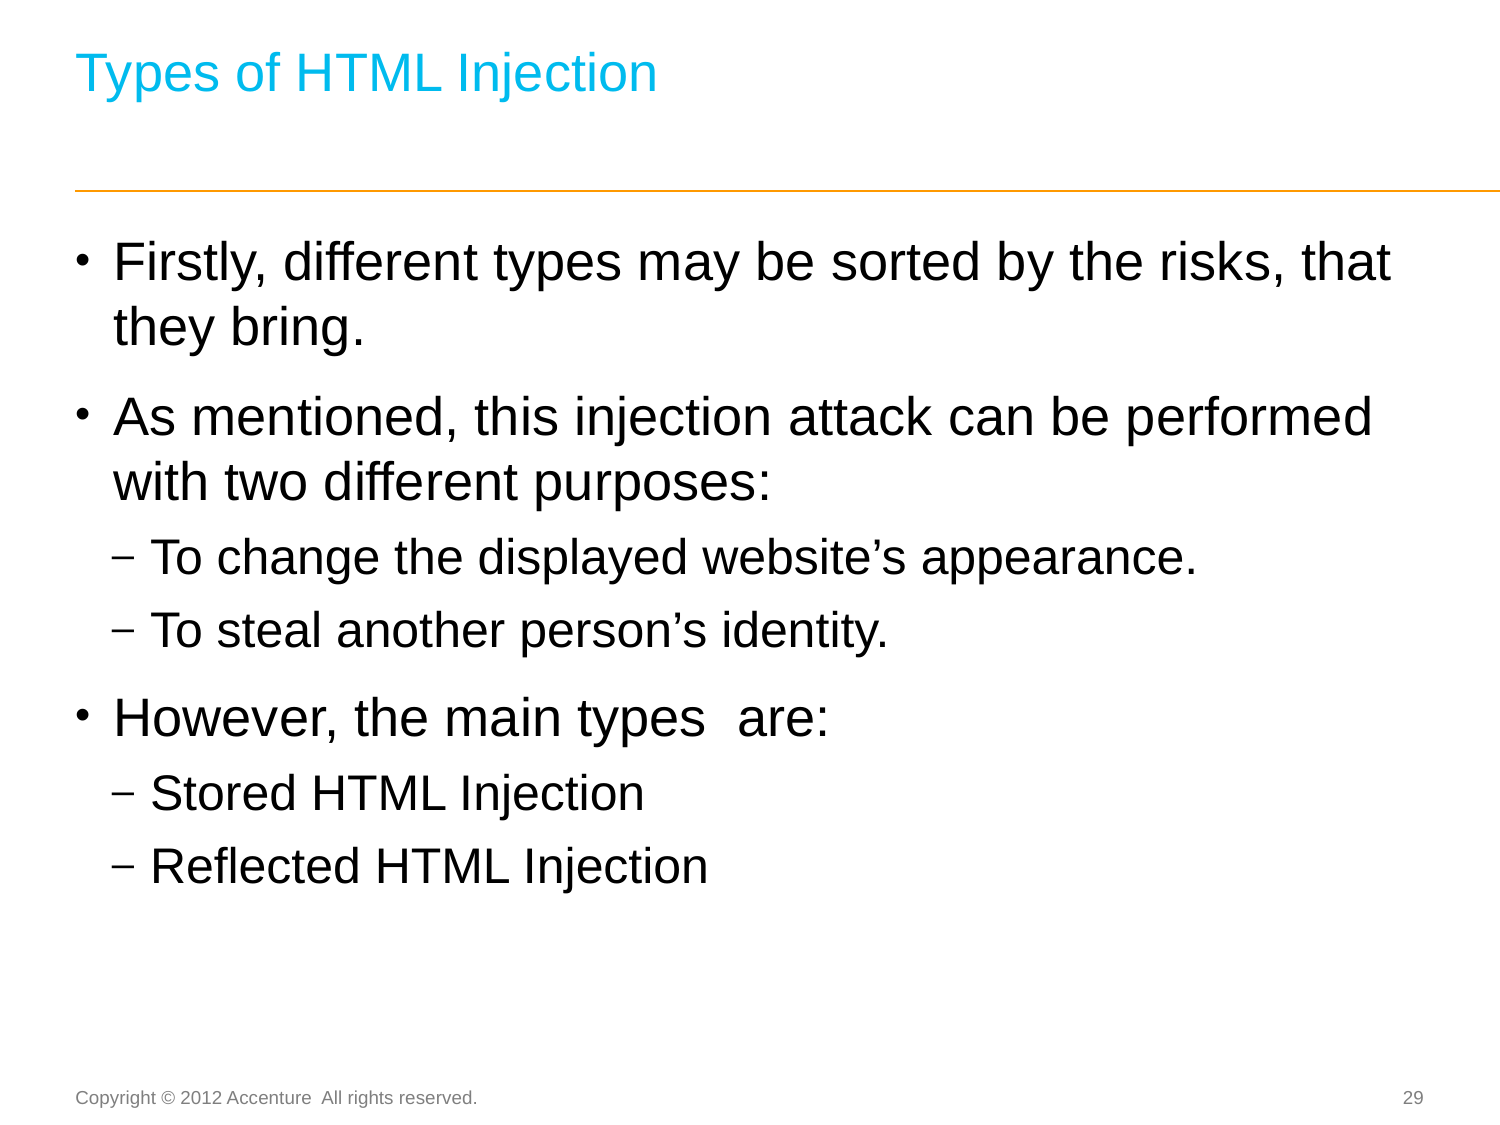

# Types of HTML Injection
Firstly, different types may be sorted by the risks, that they bring.
As mentioned, this injection attack can be performed with two different purposes:
To change the displayed website’s appearance.
To steal another person’s identity.
However, the main types  are:
Stored HTML Injection
Reflected HTML Injection